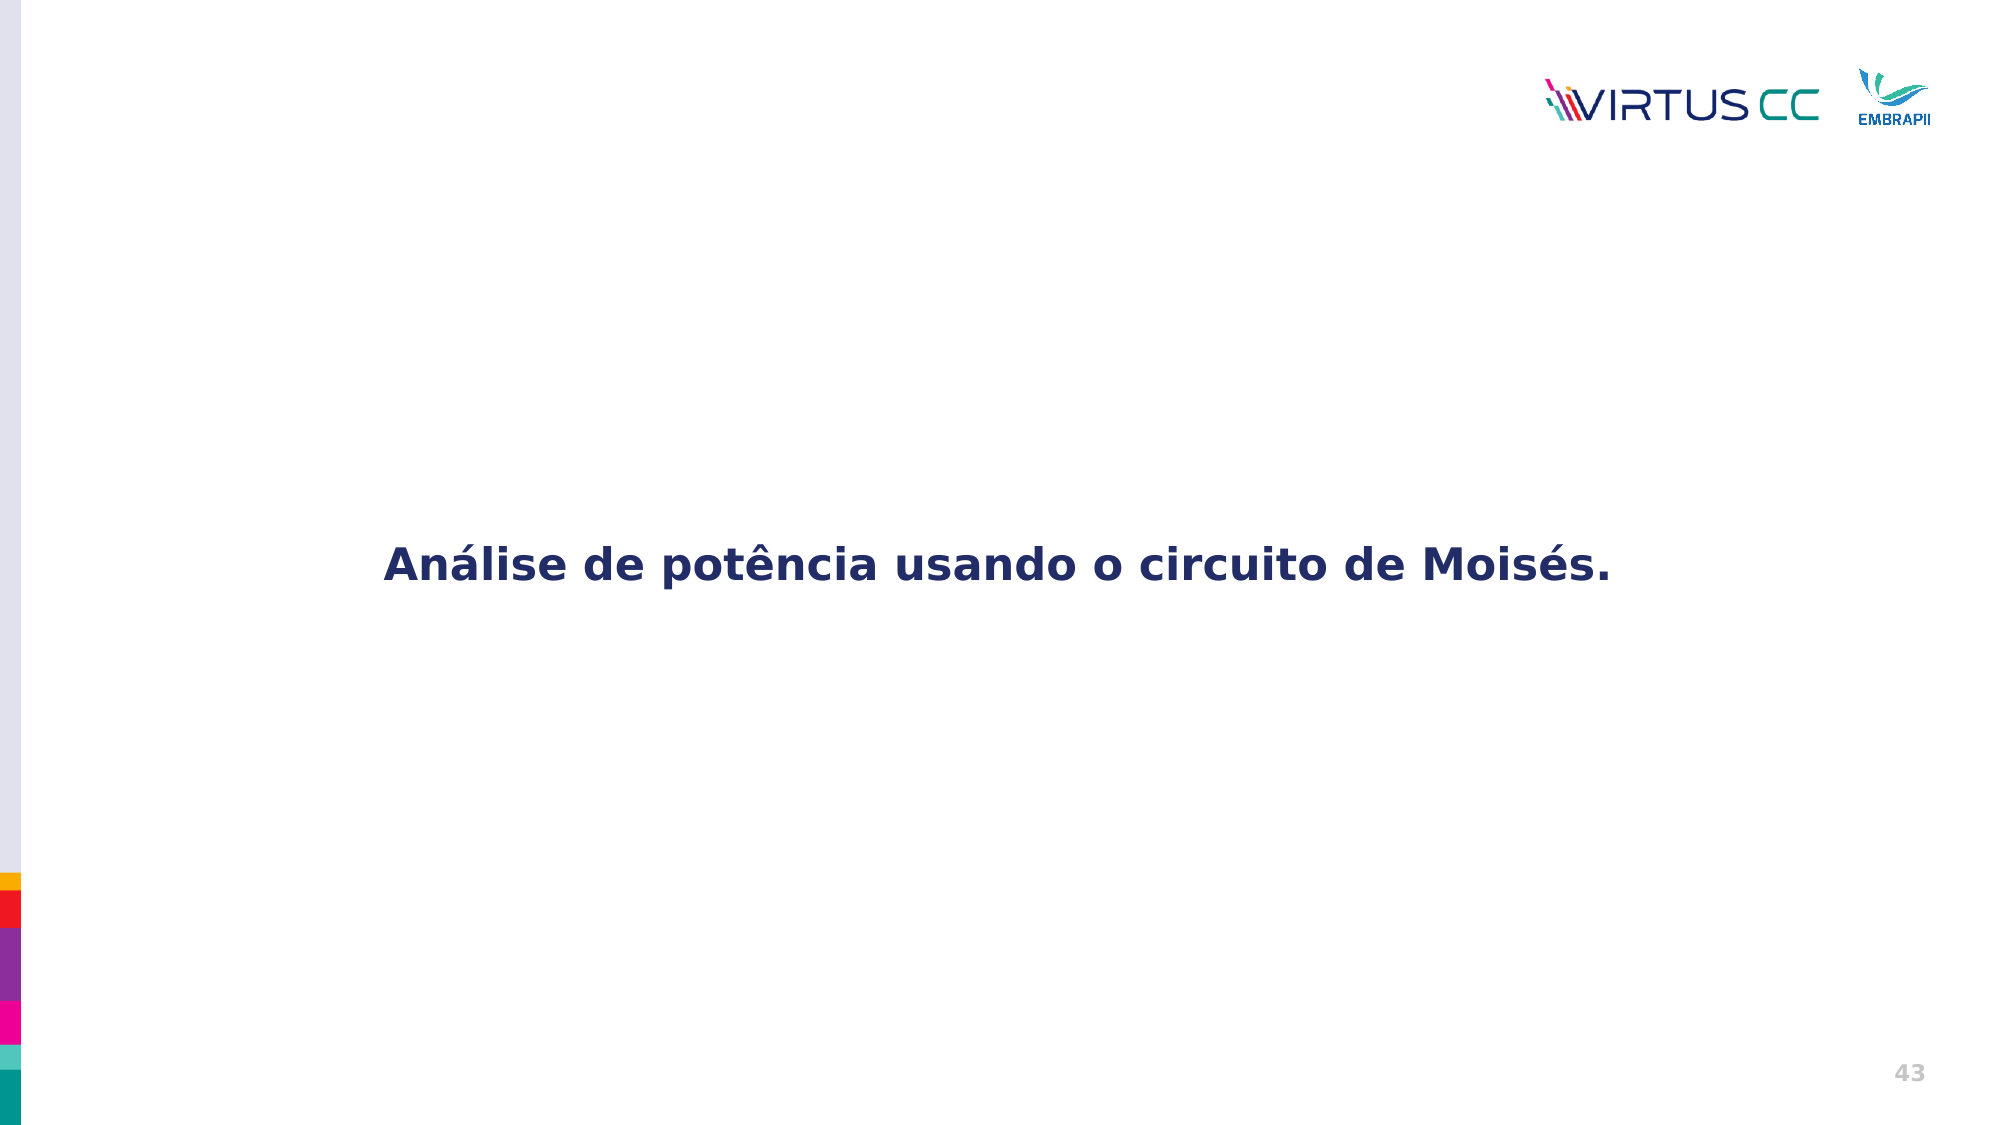

# Análise de potência usando o circuito de Moisés.
43